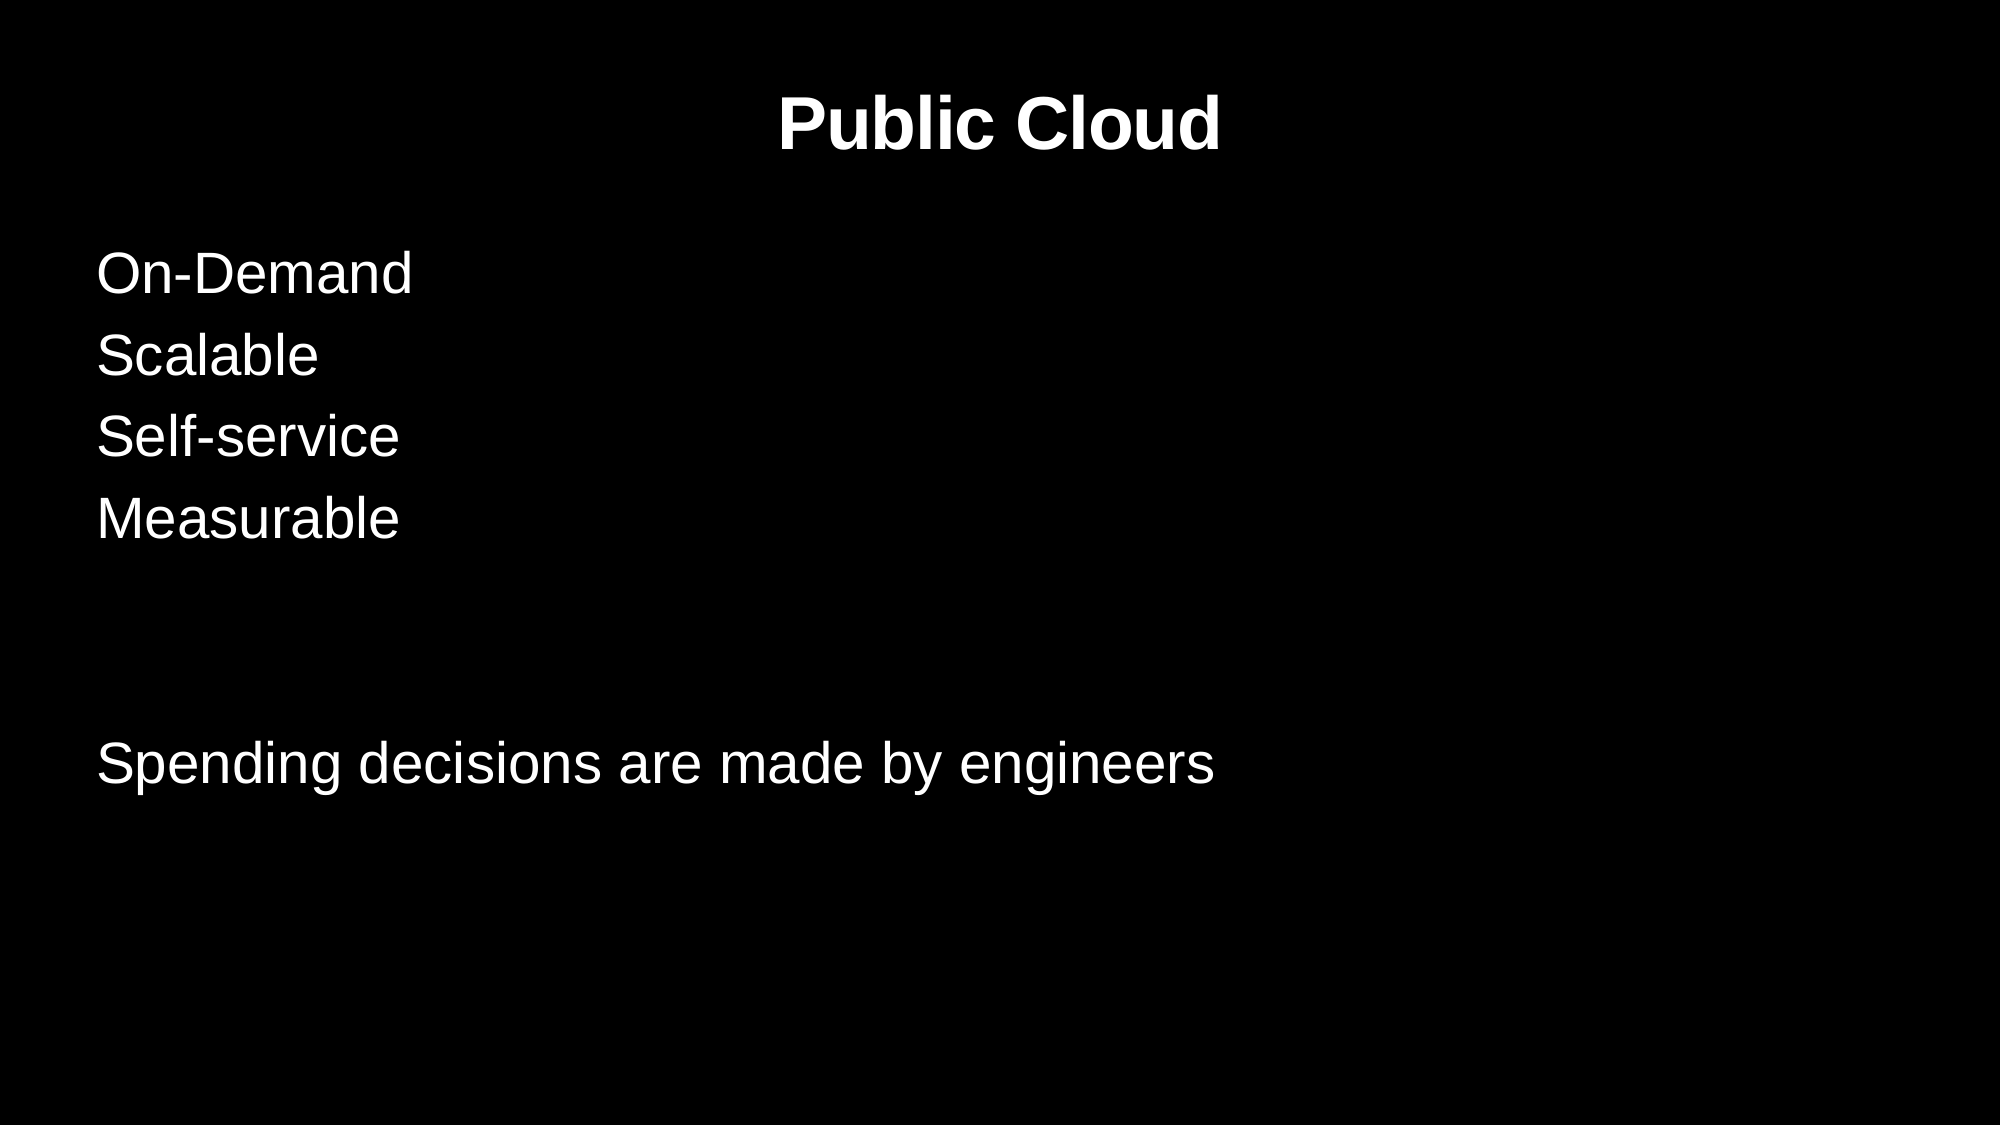

# Public Cloud
On-Demand
Scalable
Self-service
Measurable

Spending decisions are made by engineers